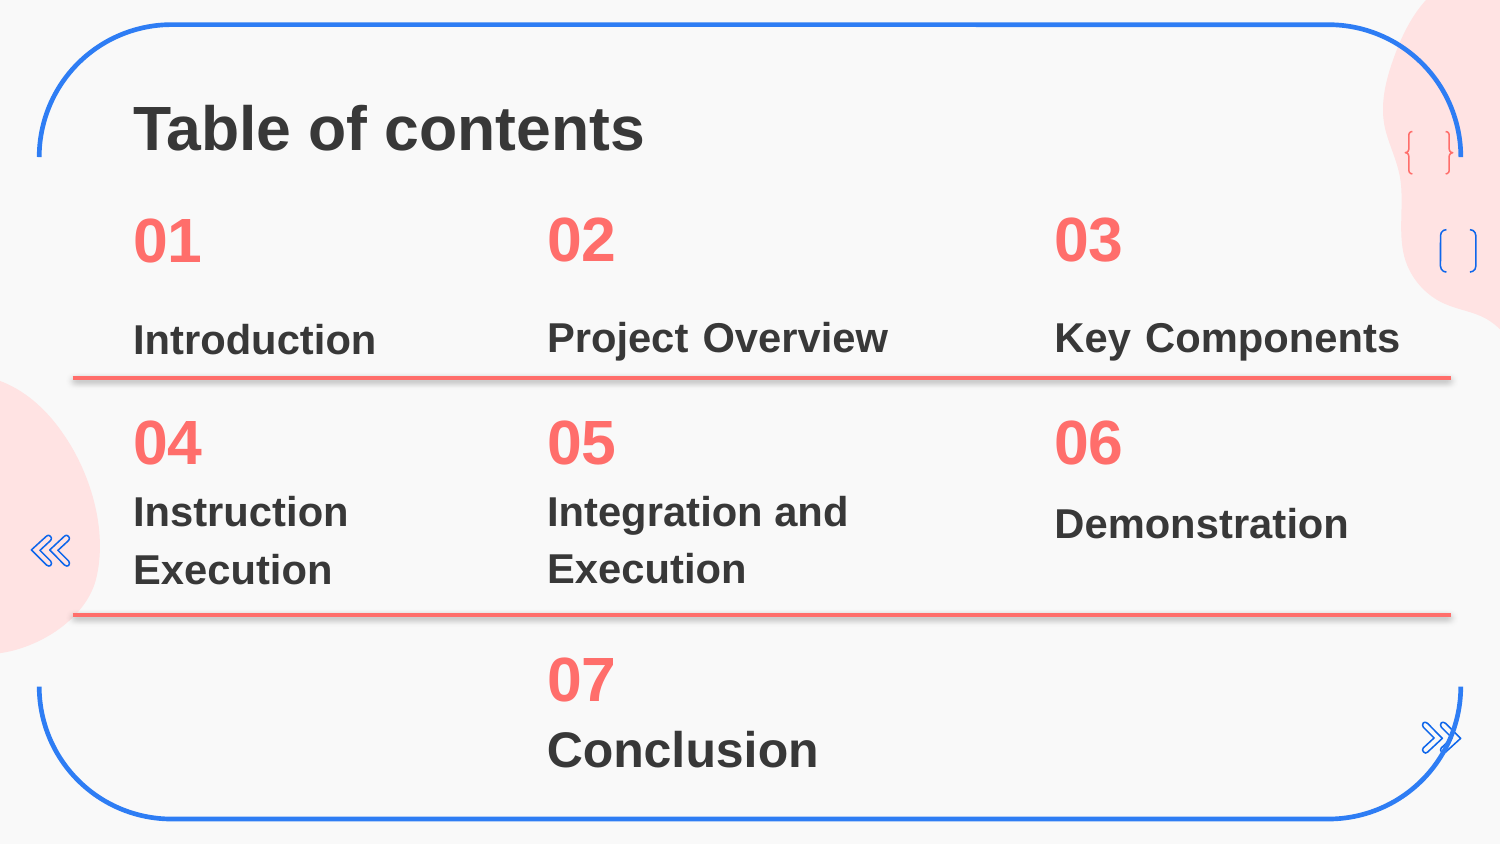

# Table of contents
02
03
01
Project Overview
Key Components
Introduction
05
06
04
Instruction Execution
Demonstration
Integration and Execution
07
Conclusion